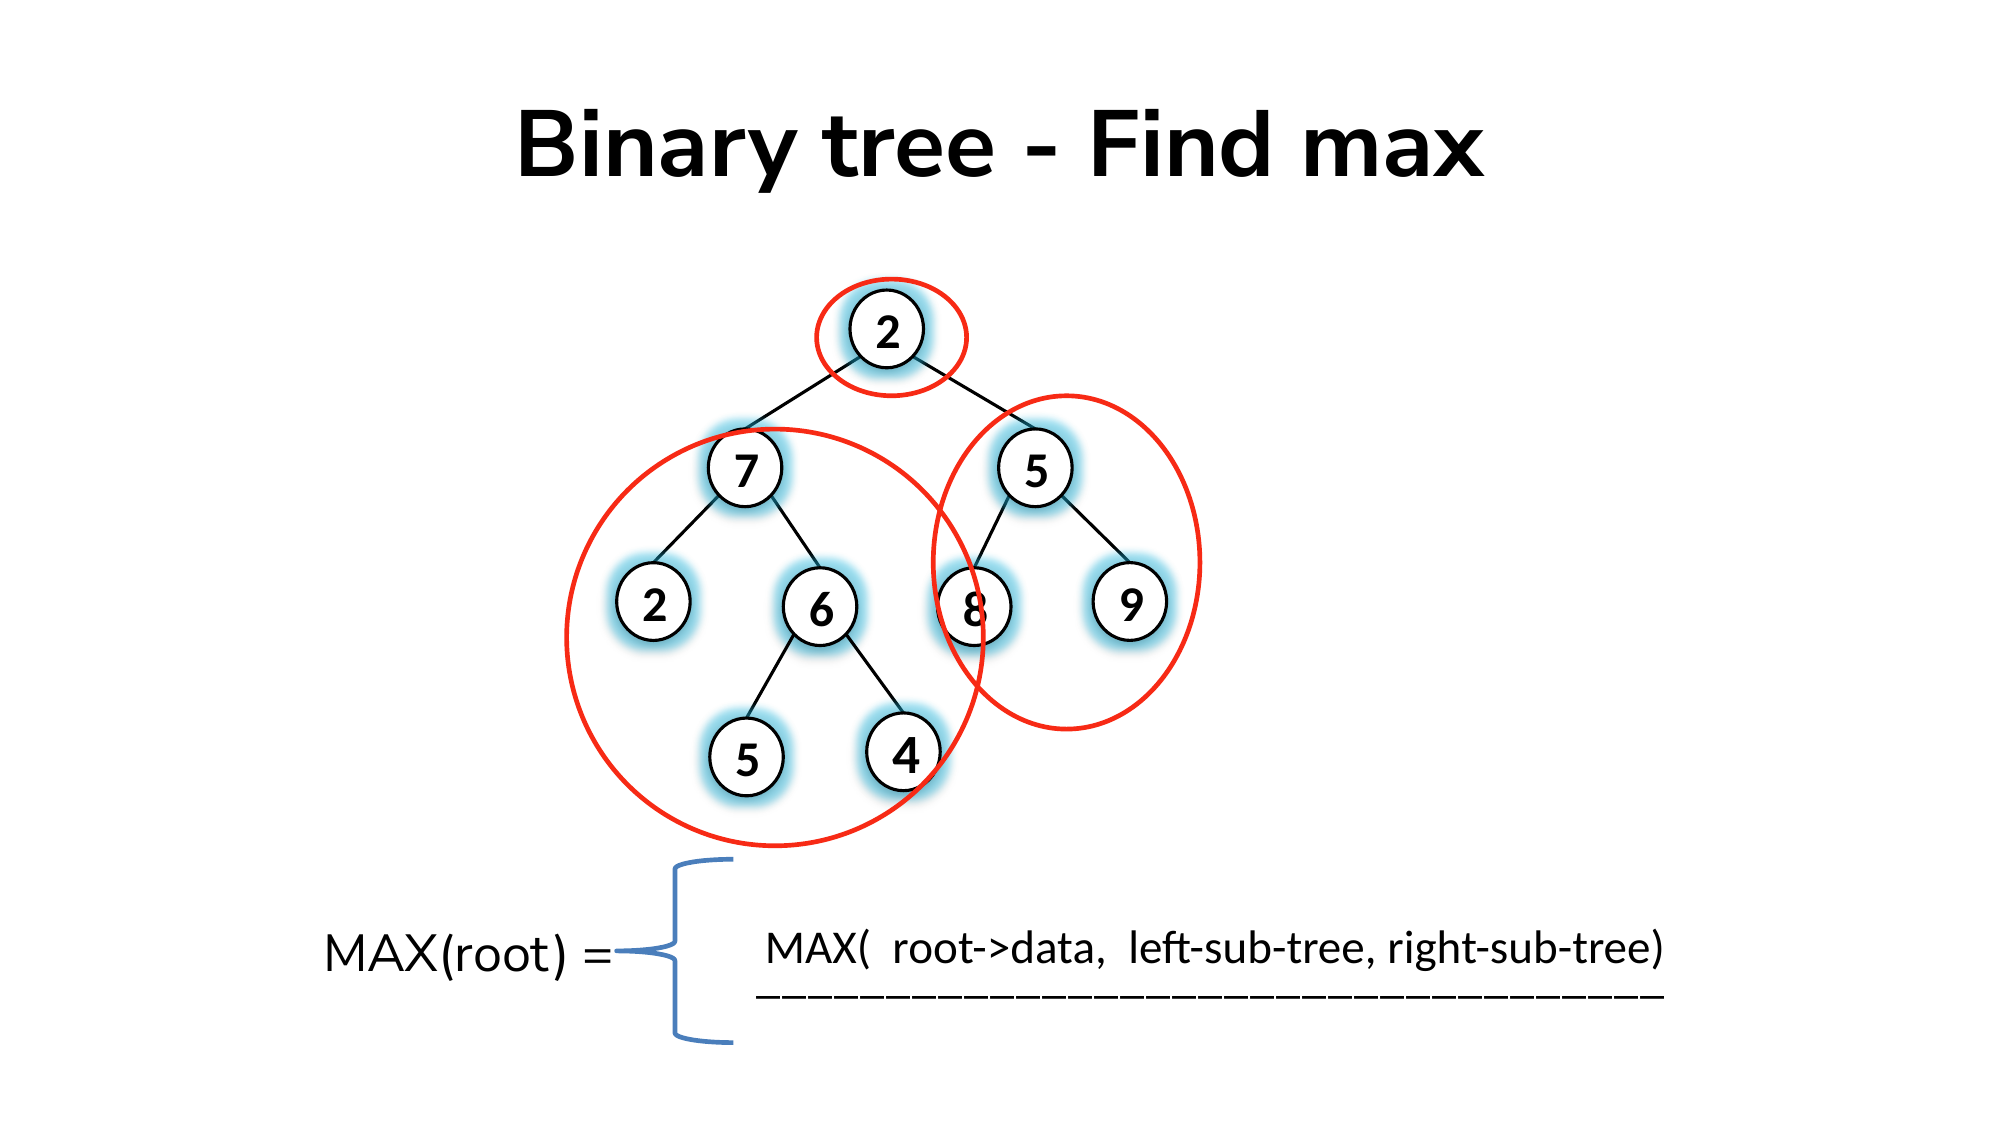

# Binary tree - Find max

2
7
5
9
2
6
8
4
5

MAX(  root->data,  left-sub-tree, right-sub-tree)

   ___________________________________
MAX(root) =